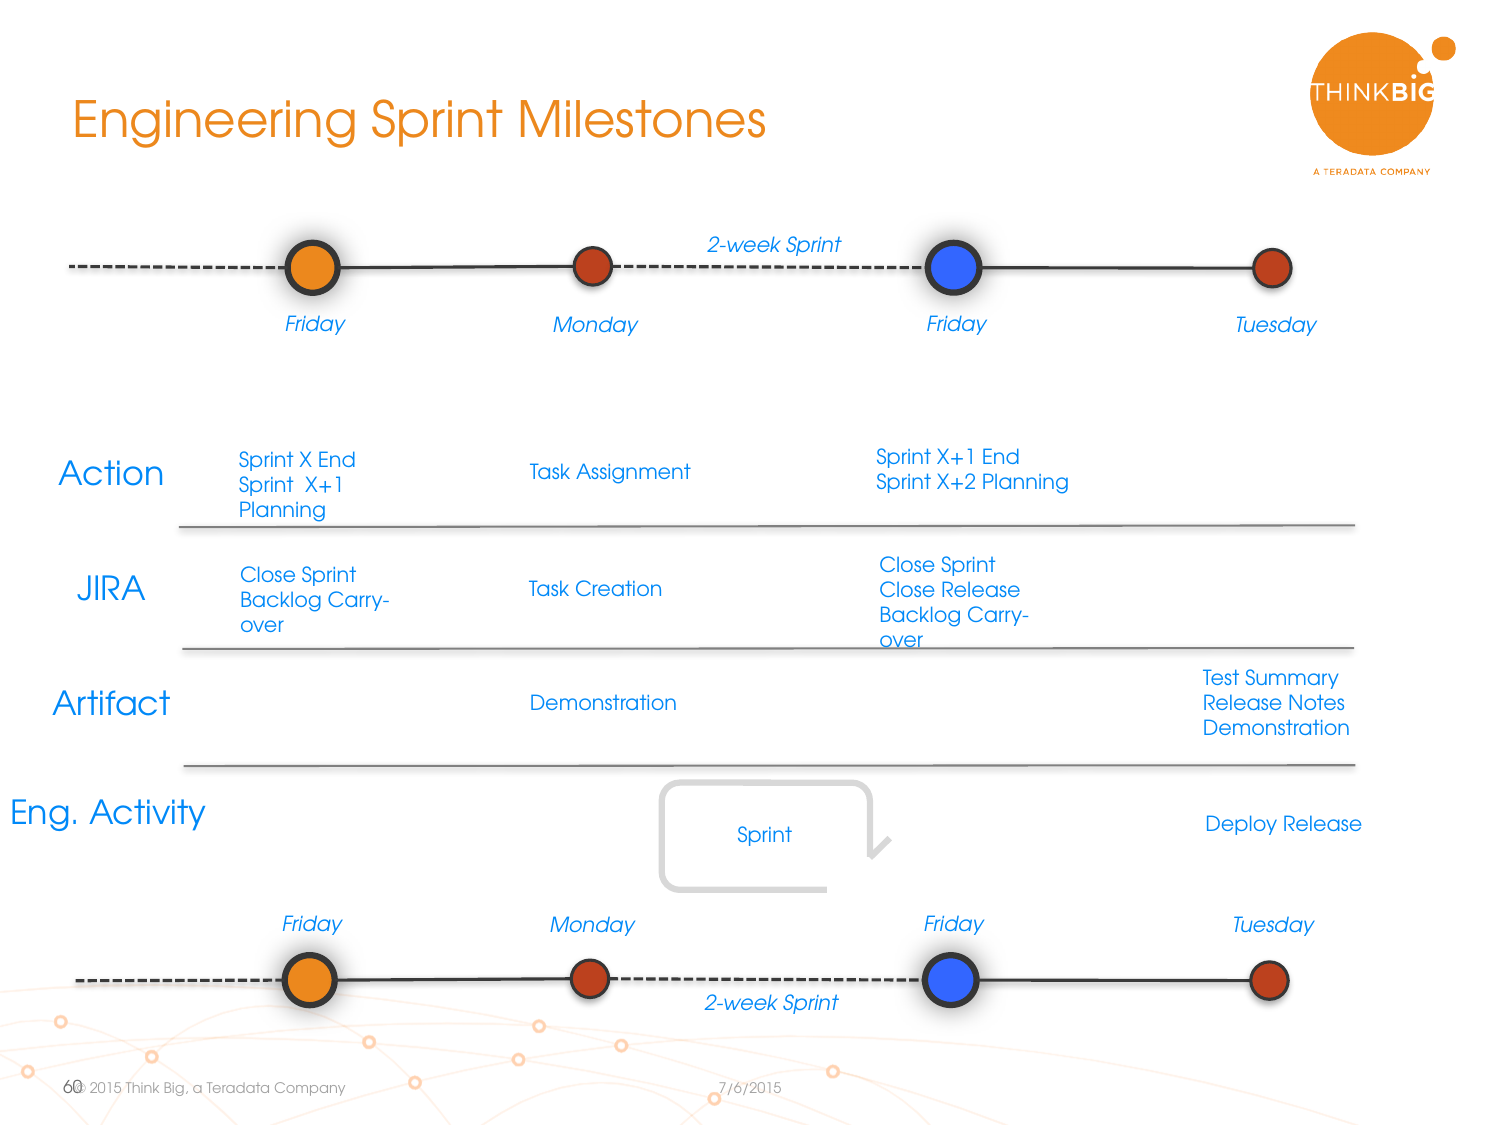

# Engineering Sprint Milestones
2-week Sprint

Friday
Friday
Monday
Tuesday
Sprint X+1 End
Sprint X+2 Planning
Sprint X End
Sprint  X+1 Planning
Action
Task Assignment
Close Sprint
Close Release
Backlog Carry-over
Close Sprint
Backlog Carry-over
JIRA
Task Creation
Test Summary
Release Notes
Demonstration
Artifact
Demonstration

Eng. Activity
Deploy Release
Sprint
Friday
Friday
Monday
Tuesday

2-week Sprint
7/6/2015
© 2015 Think Big, a Teradata Company